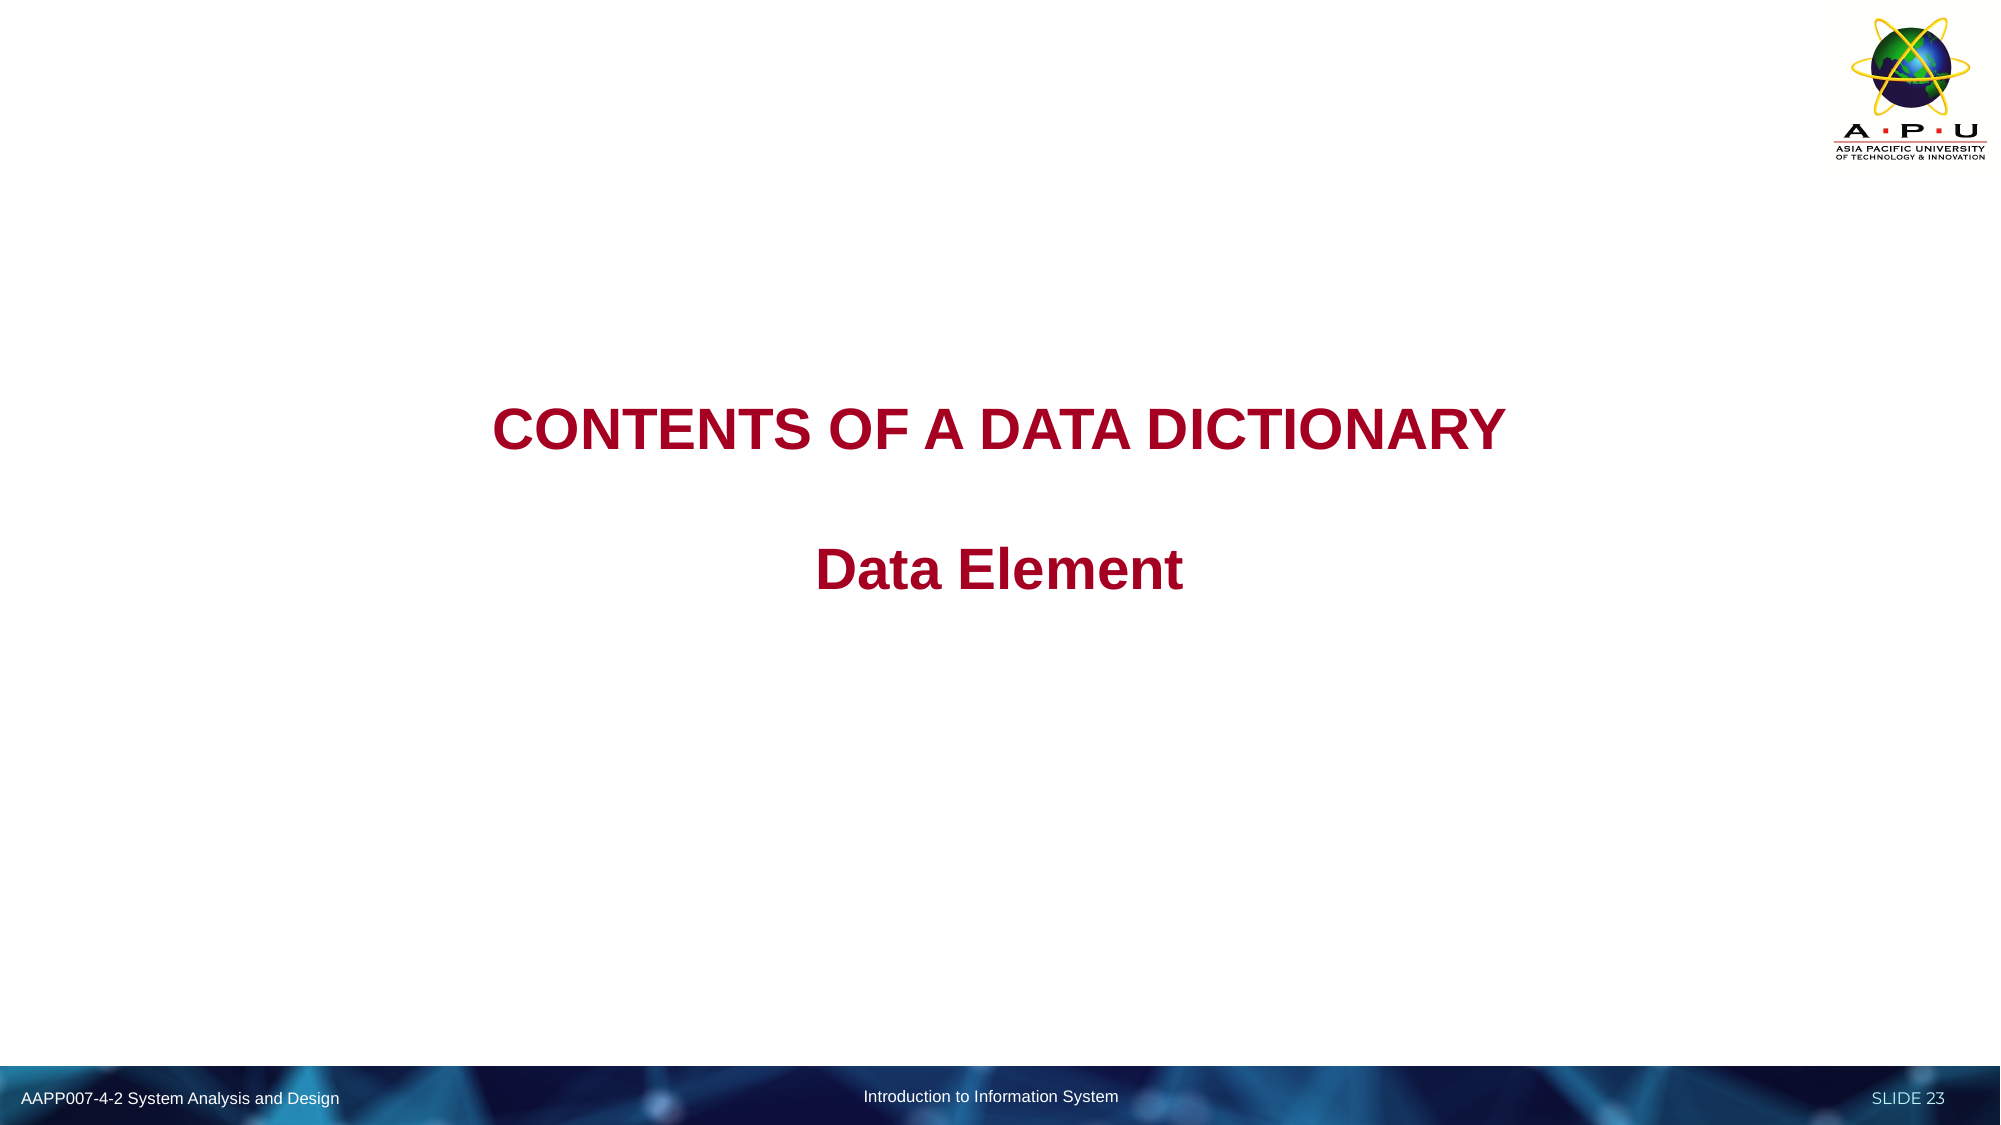

CONTENTS OF A DATA DICTIONARY

Data Element